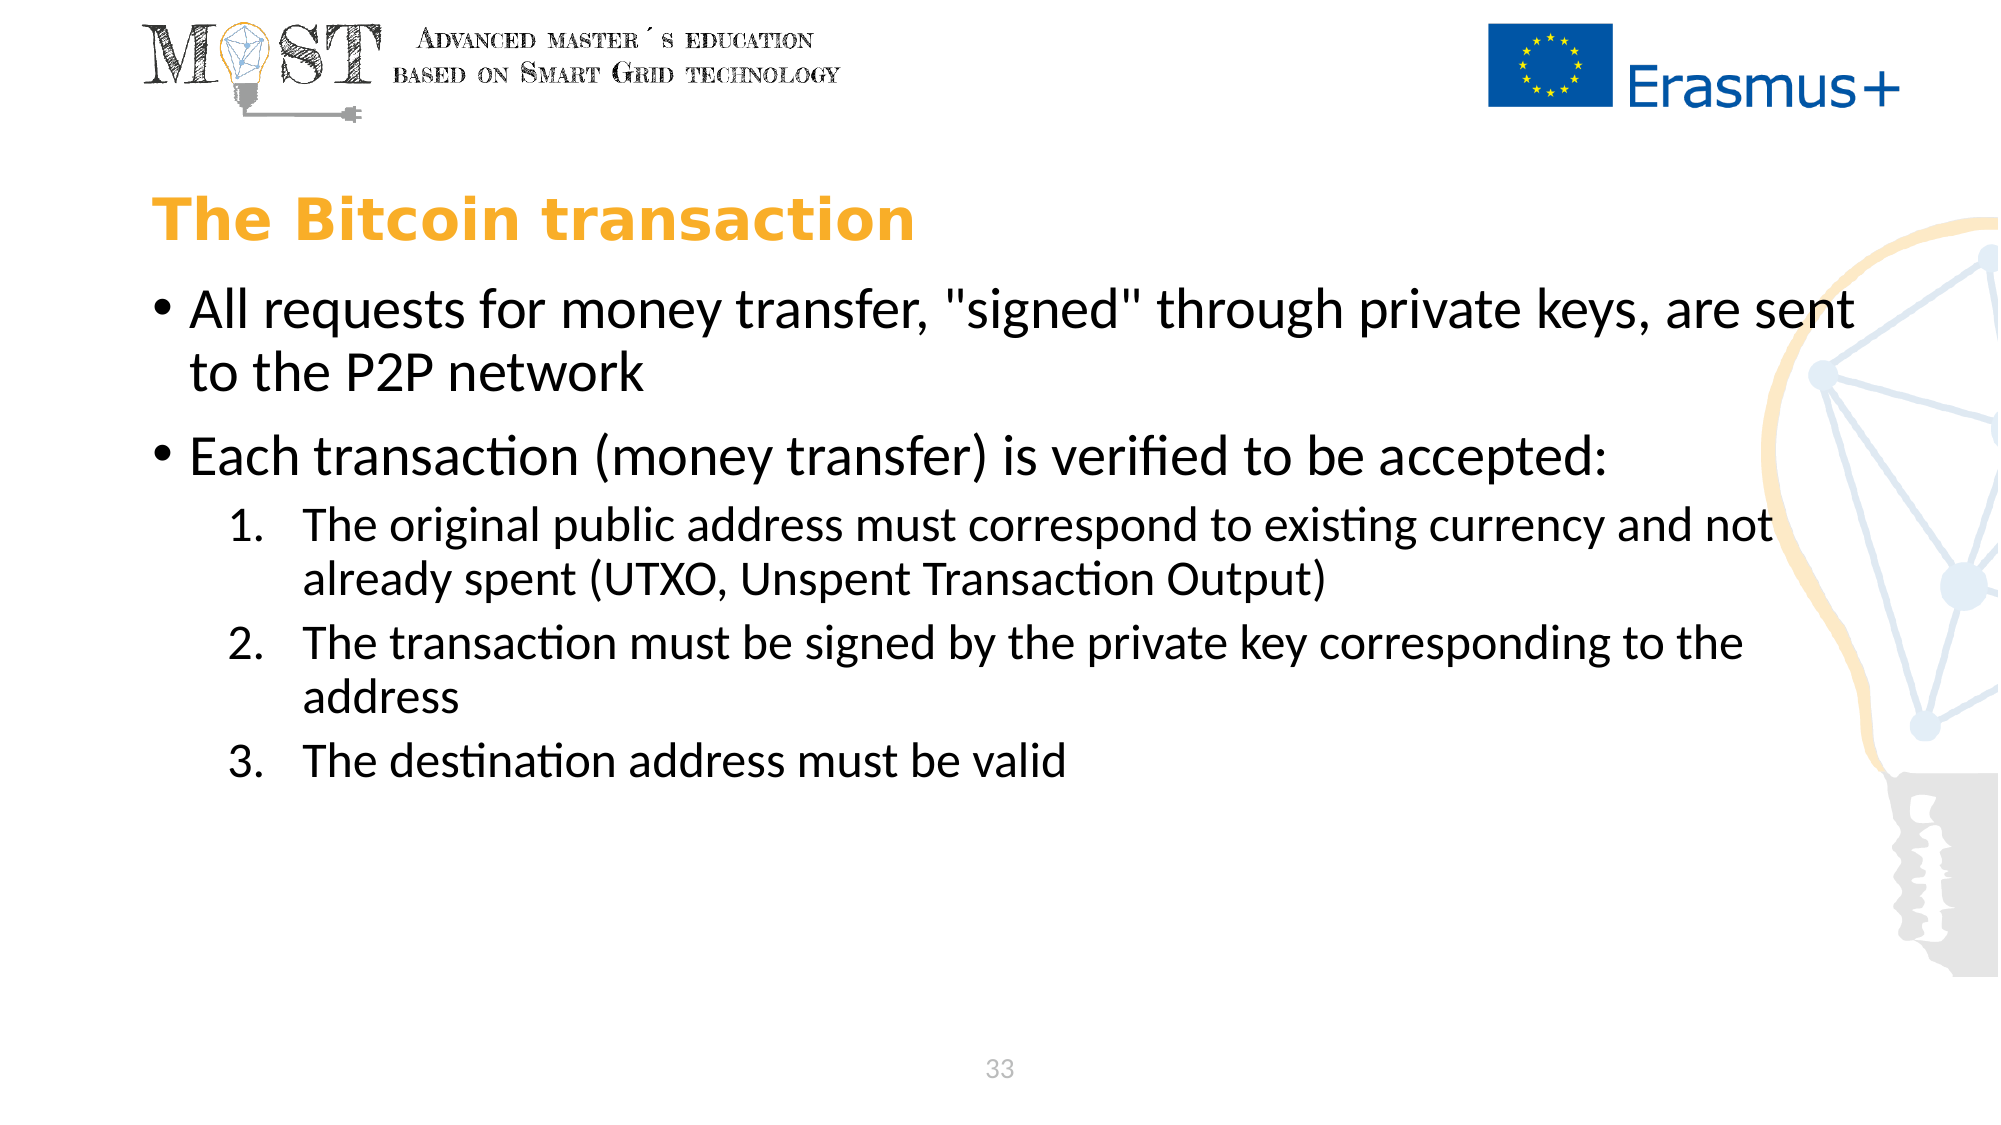

# The Bitcoin transaction
All requests for money transfer, "signed" through private keys, are sent to the P2P network
Each transaction (money transfer) is verified to be accepted:
The original public address must correspond to existing currency and not already spent (UTXO, Unspent Transaction Output)
The transaction must be signed by the private key corresponding to the address
The destination address must be valid
33